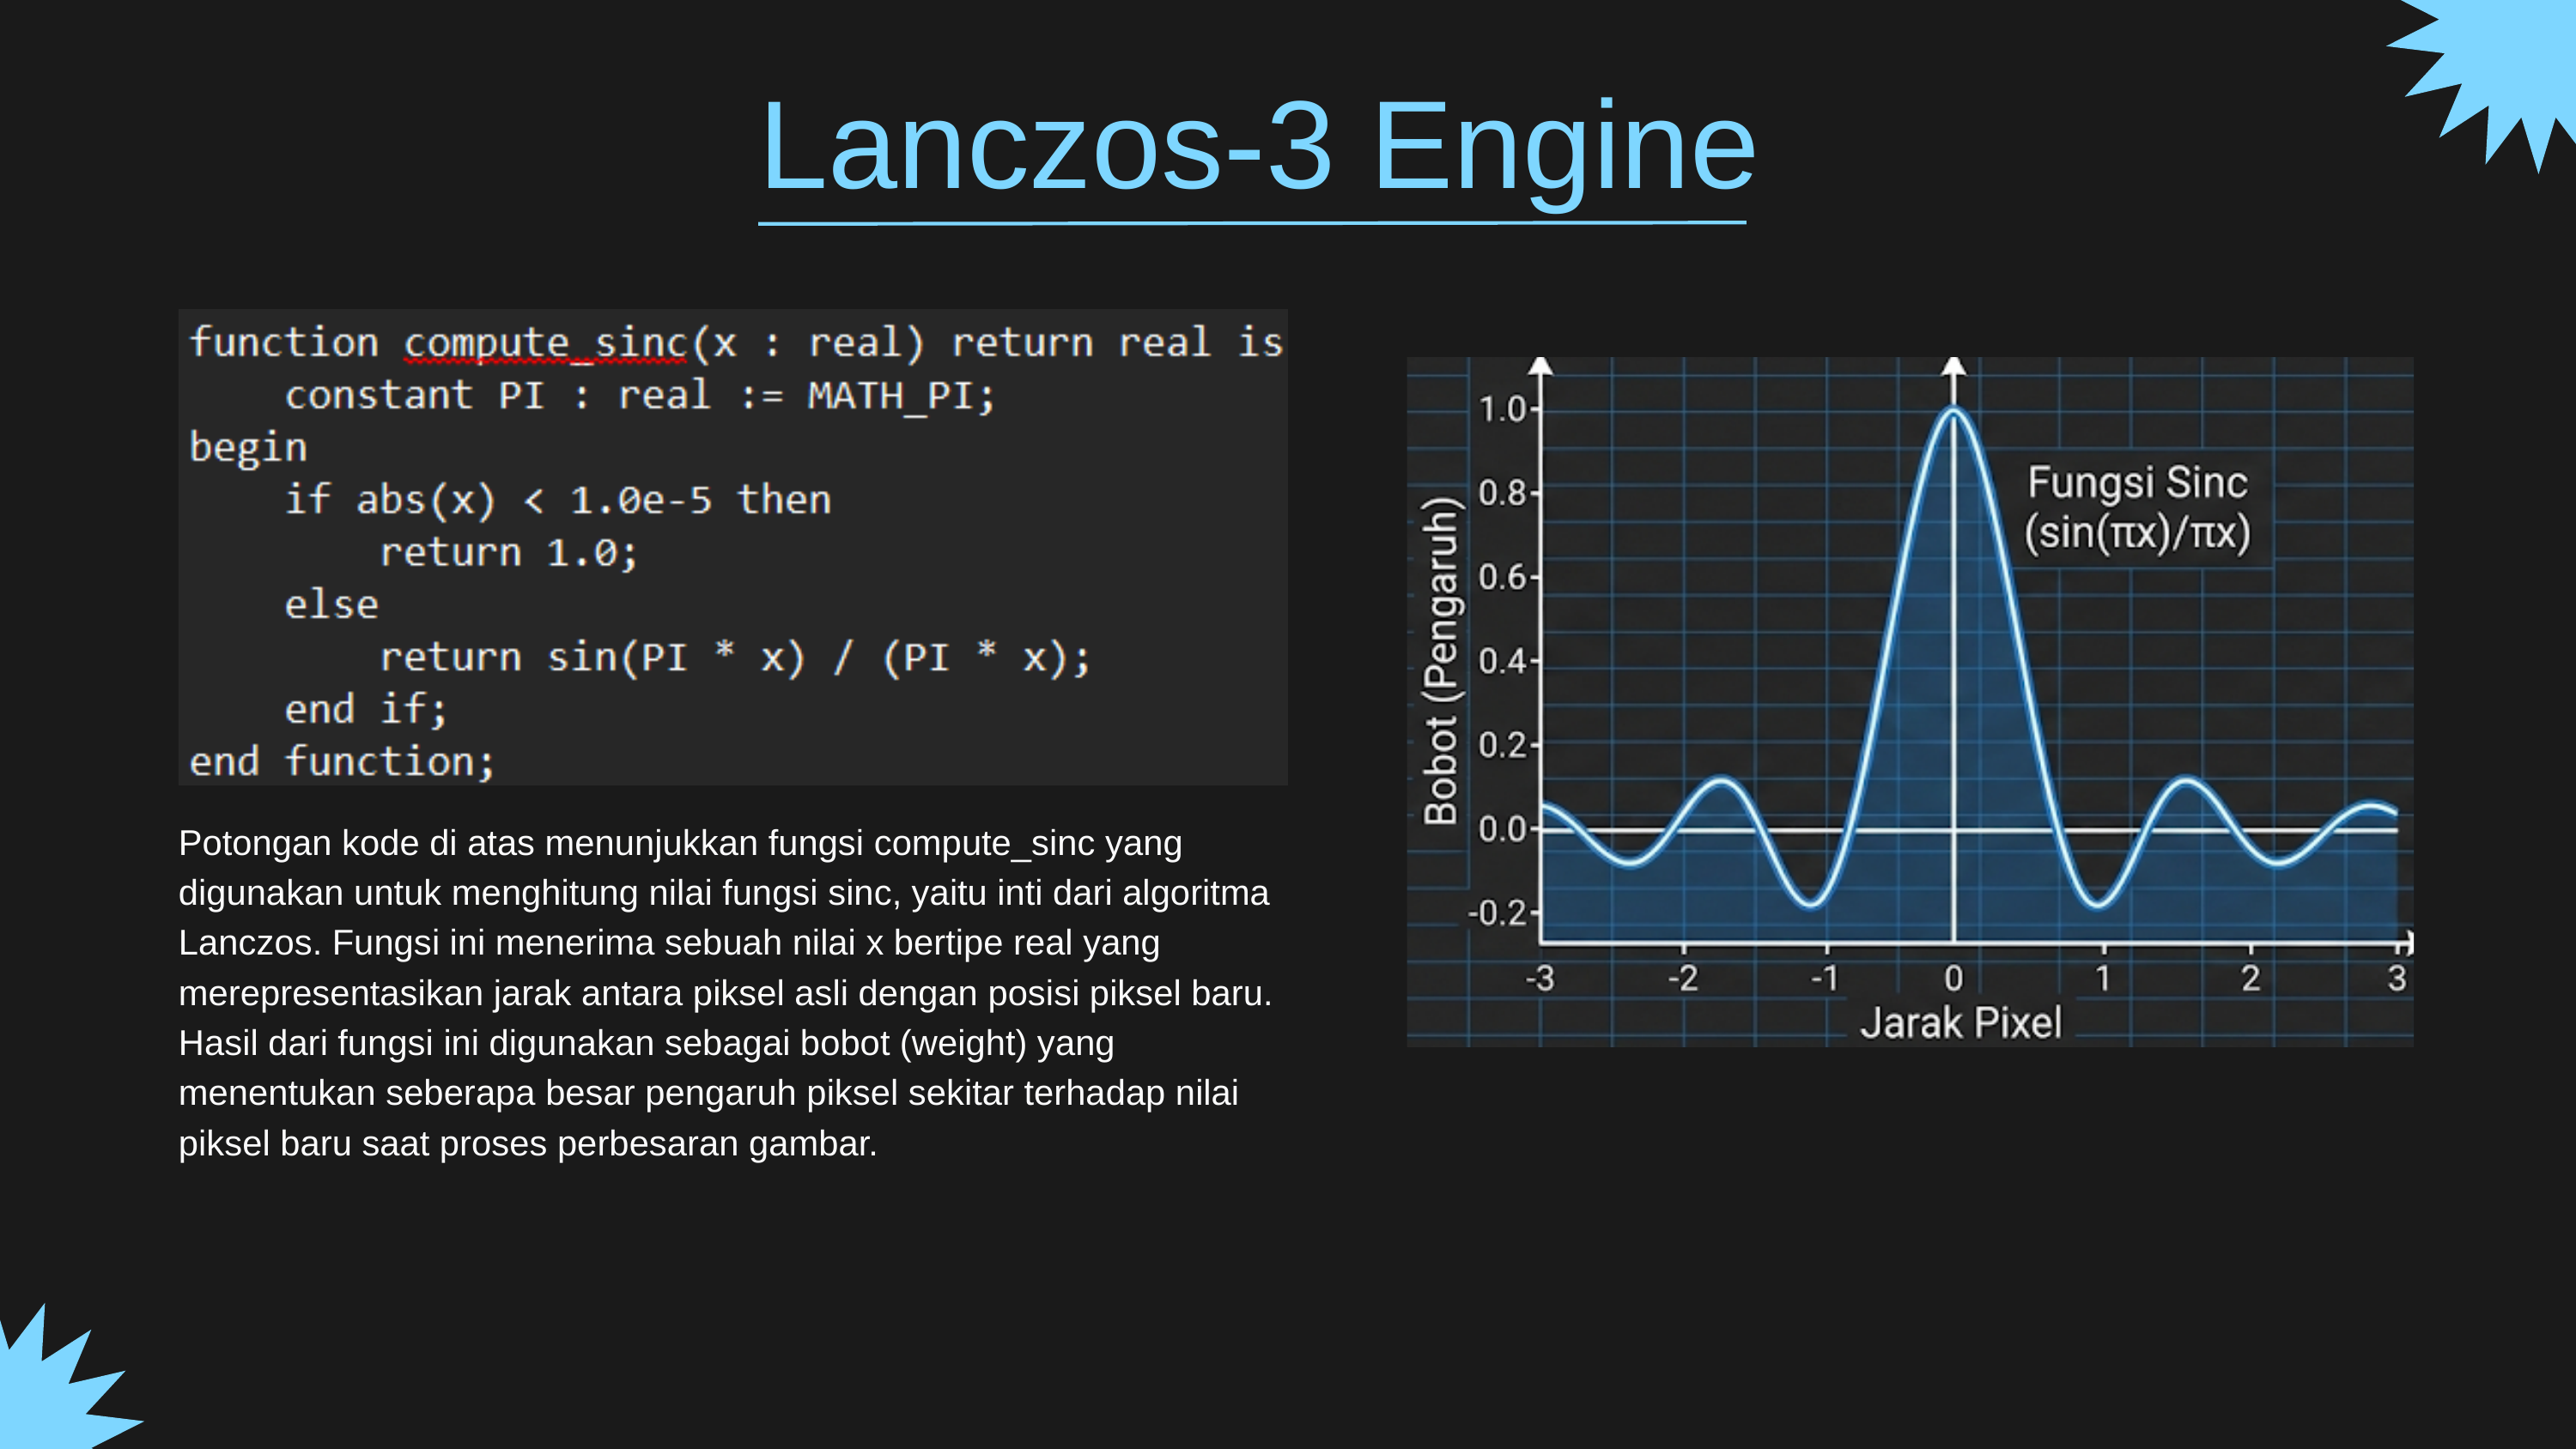

Lanczos-3 Engine

Potongan kode di atas menunjukkan fungsi compute_sinc yang digunakan untuk menghitung nilai fungsi sinc, yaitu inti dari algoritma Lanczos. Fungsi ini menerima sebuah nilai x bertipe real yang merepresentasikan jarak antara piksel asli dengan posisi piksel baru. Hasil dari fungsi ini digunakan sebagai bobot (weight) yang menentukan seberapa besar pengaruh piksel sekitar terhadap nilai piksel baru saat proses perbesaran gambar.